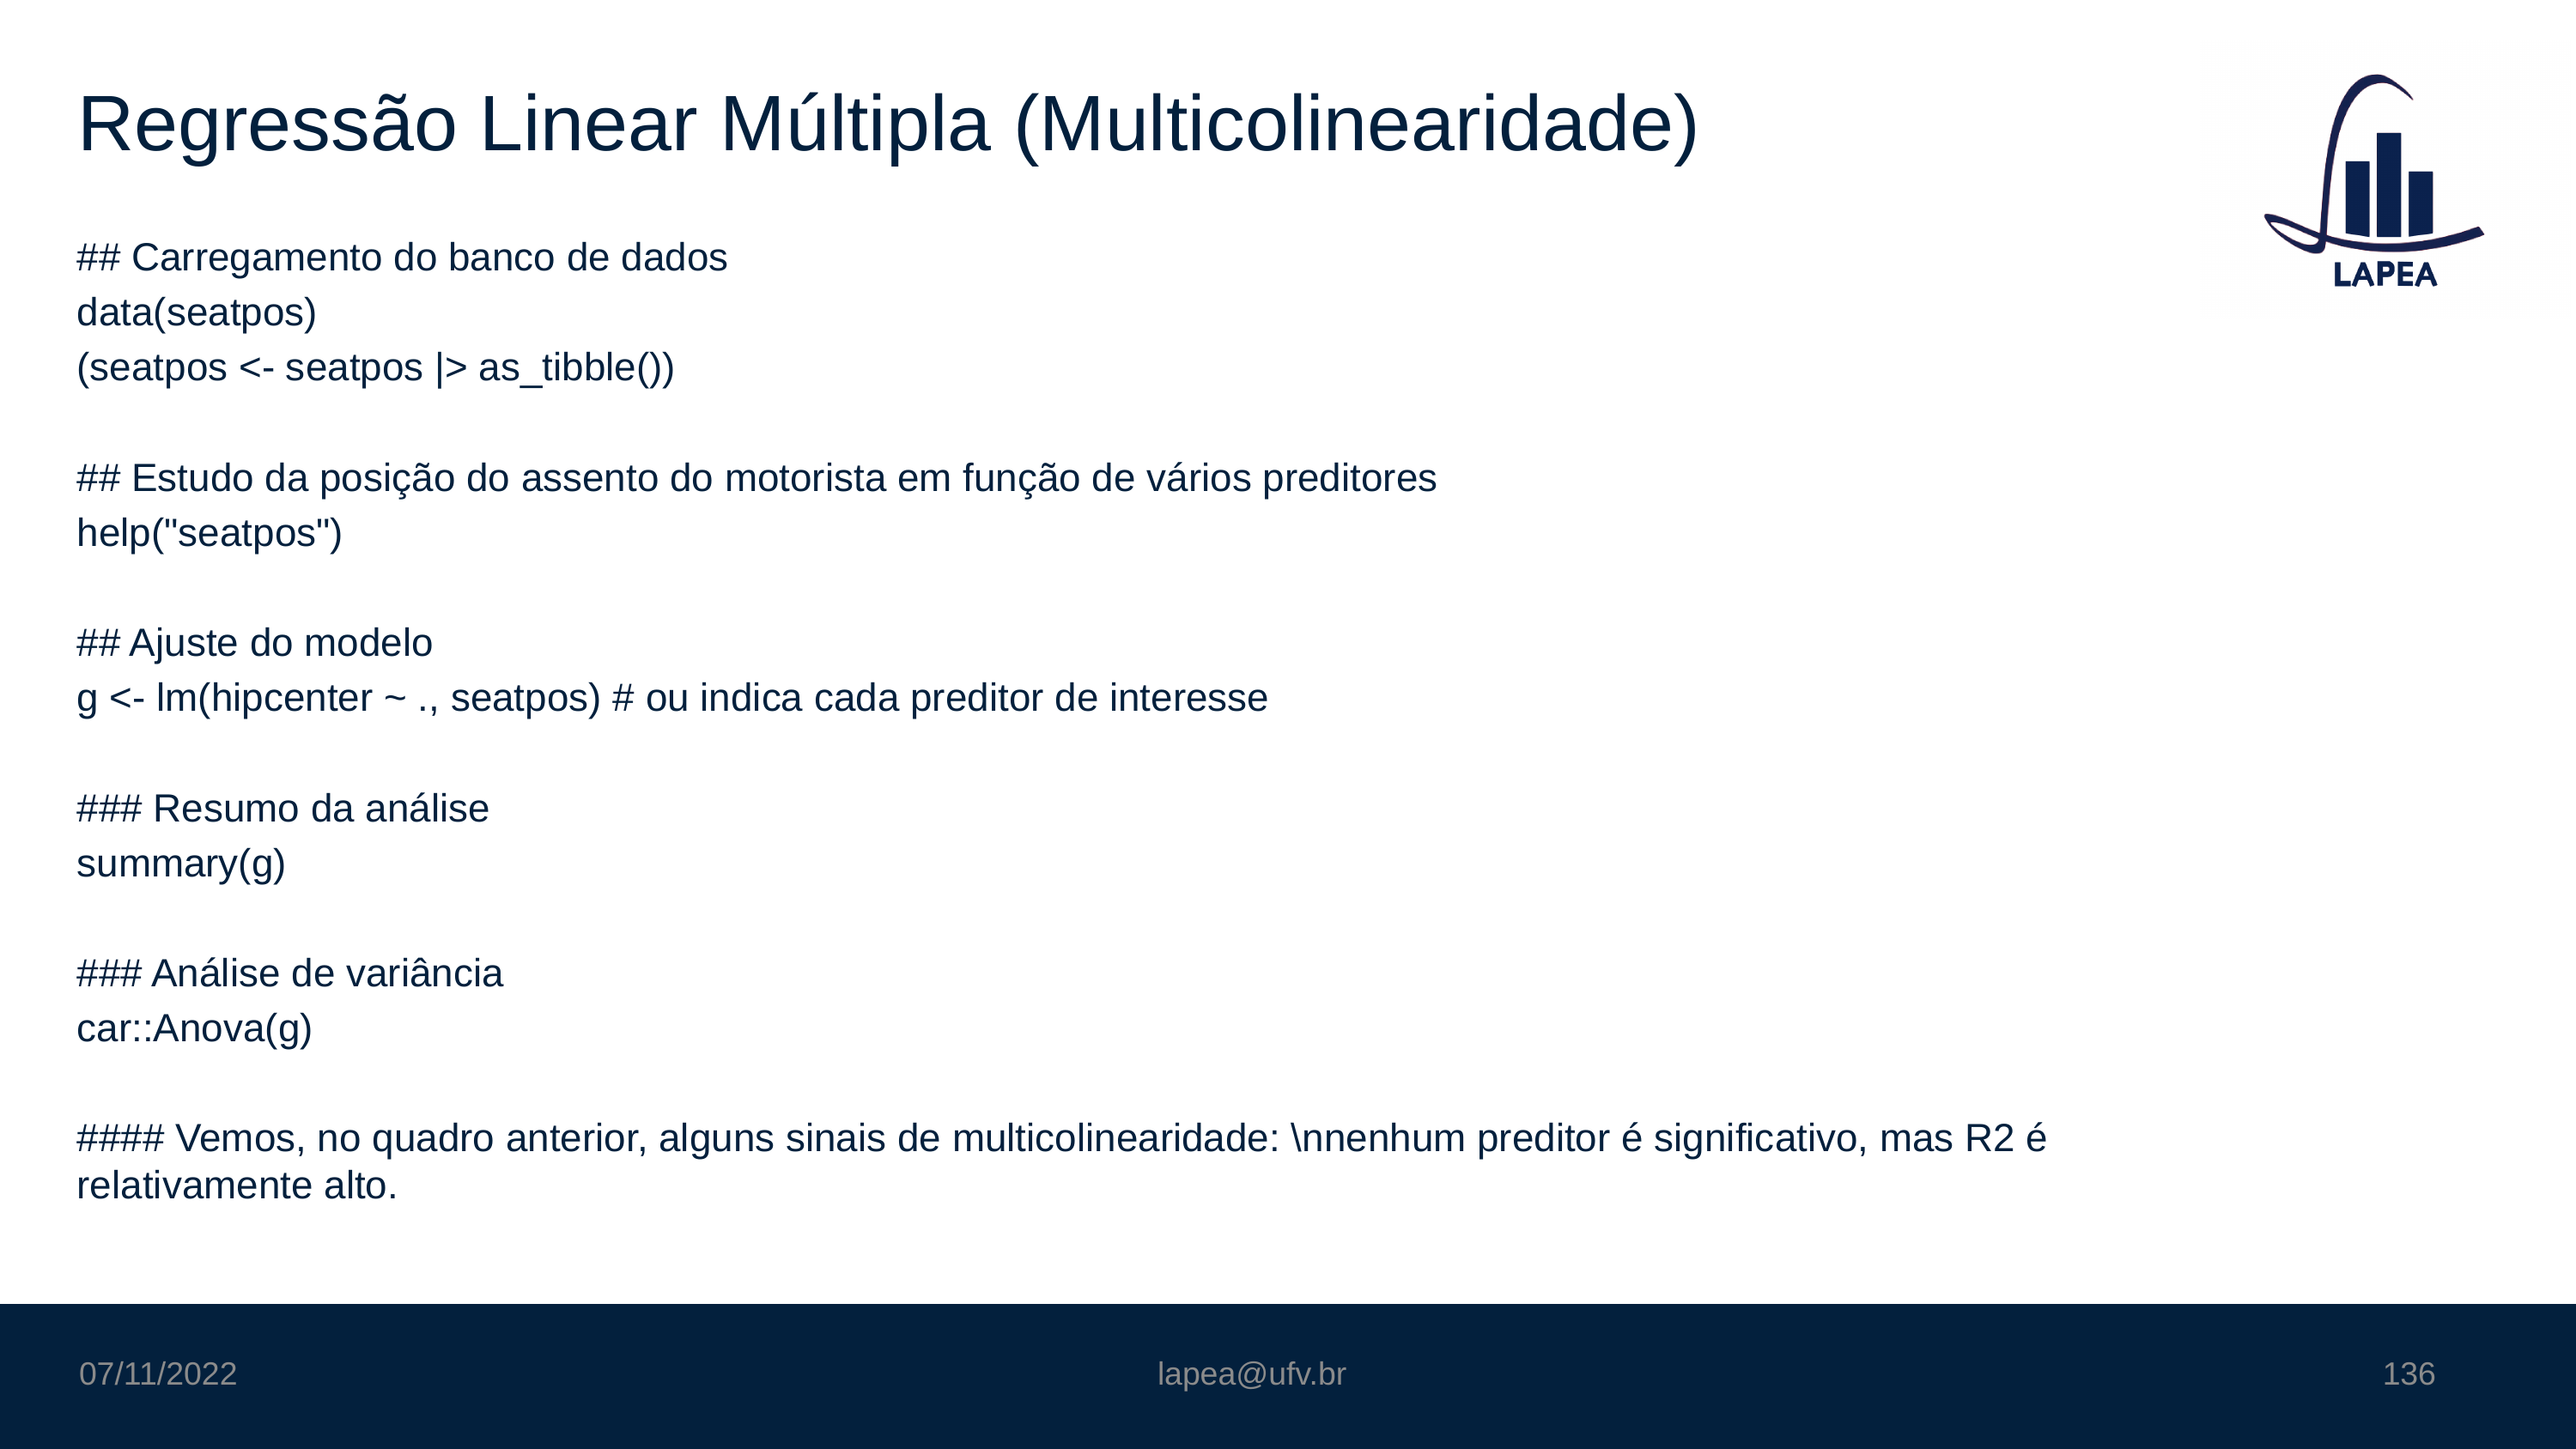

# Regressão Linear Múltipla (Multicolinearidade)
## Carregamento do banco de dados
data(seatpos)
(seatpos <- seatpos |> as_tibble())

## Estudo da posição do assento do motorista em função de vários preditores
help("seatpos")

## Ajuste do modelo
g <- lm(hipcenter ~ ., seatpos) # ou indica cada preditor de interesse

### Resumo da análise
summary(g)

### Análise de variância
car::Anova(g)

#### Vemos, no quadro anterior, alguns sinais de multicolinearidade: \nnenhum preditor é significativo, mas R2 é relativamente alto.
07/11/2022
lapea@ufv.br
136